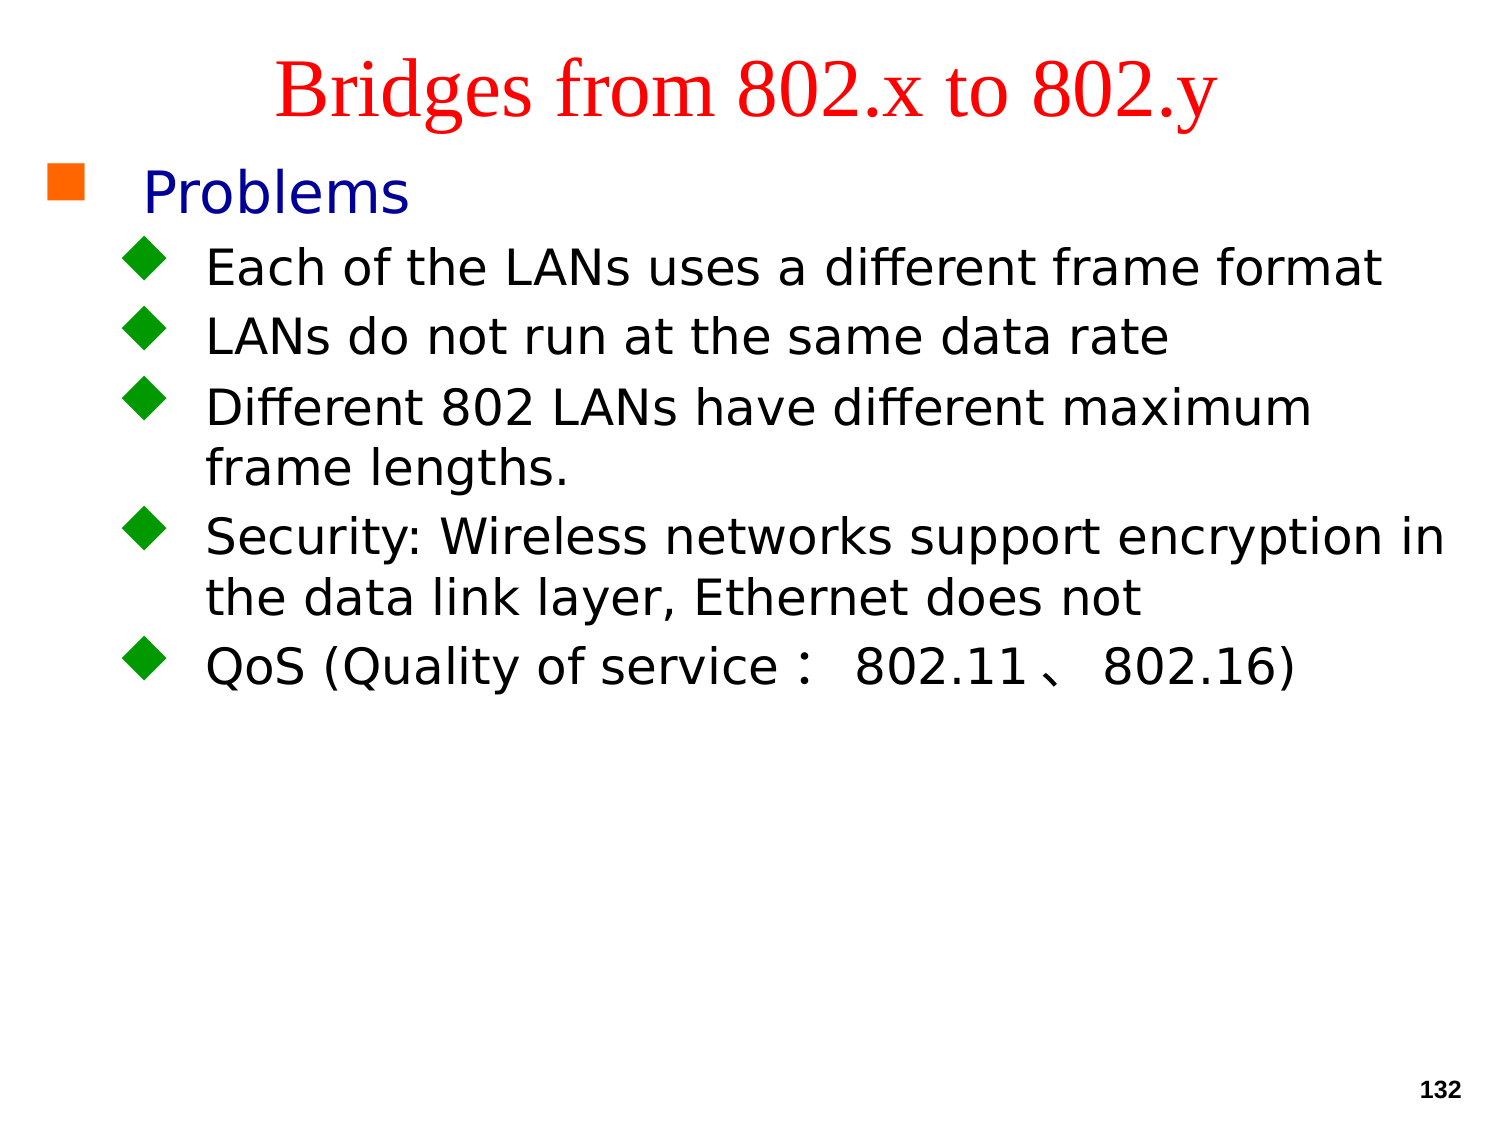

# Bridges from 802.x to 802.y
Problems
Each of the LANs uses a different frame format
LANs do not run at the same data rate
Different 802 LANs have different maximum frame lengths.
Security: Wireless networks support encryption in the data link layer, Ethernet does not
QoS (Quality of service：802.11、802.16)